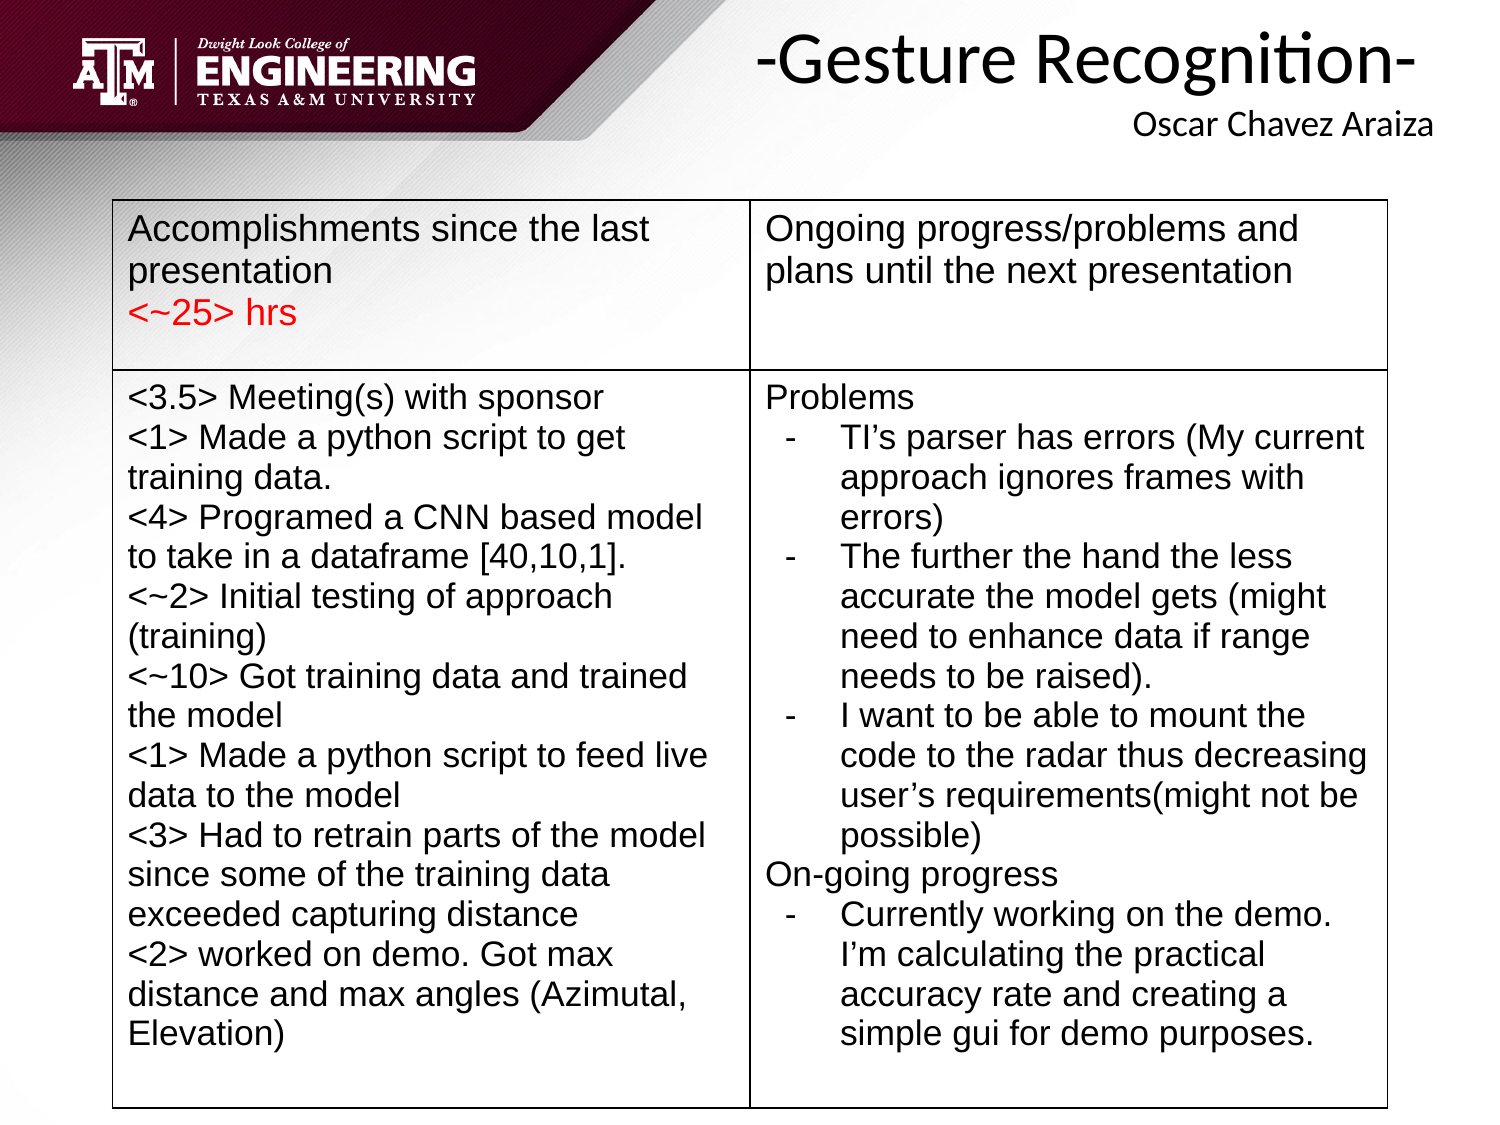

-Gesture Recognition-
 				Oscar Chavez Araiza
| Accomplishments since the last presentation <~25> hrs | Ongoing progress/problems and plans until the next presentation |
| --- | --- |
| <3.5> Meeting(s) with sponsor <1> Made a python script to get training data. <4> Programed a CNN based model to take in a dataframe [40,10,1]. <~2> Initial testing of approach (training) <~10> Got training data and trained the model <1> Made a python script to feed live data to the model <3> Had to retrain parts of the model since some of the training data exceeded capturing distance <2> worked on demo. Got max distance and max angles (Azimutal, Elevation) | Problems TI’s parser has errors (My current approach ignores frames with errors) The further the hand the less accurate the model gets (might need to enhance data if range needs to be raised). I want to be able to mount the code to the radar thus decreasing user’s requirements(might not be possible) On-going progress Currently working on the demo. I’m calculating the practical accuracy rate and creating a simple gui for demo purposes. |